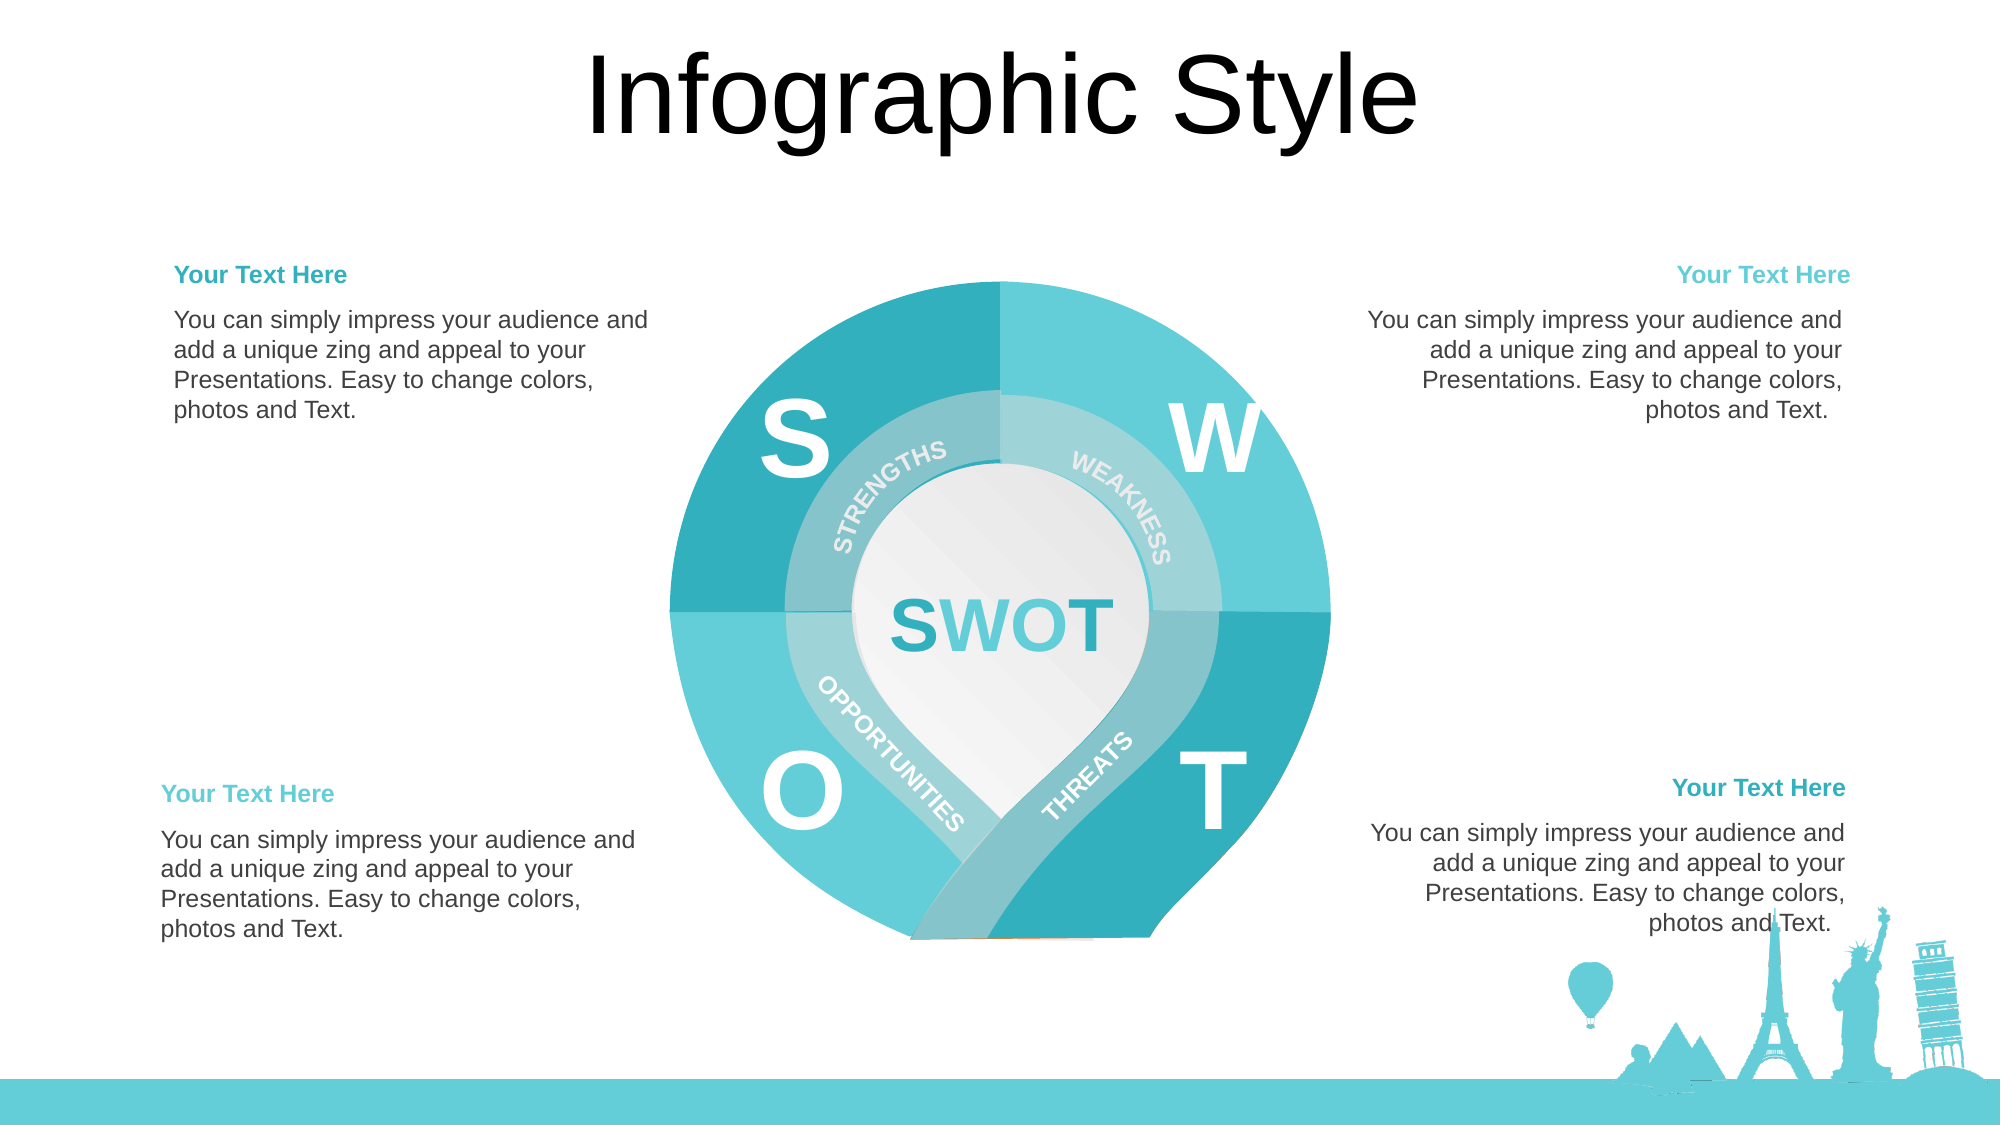

Infographic Style
Your Text Here
You can simply impress your audience and add a unique zing and appeal to your Presentations. Easy to change colors, photos and Text.
Your Text Here
You can simply impress your audience and add a unique zing and appeal to your Presentations. Easy to change colors, photos and Text.

S
W

STRENGTHS

WEAKNESS

SWOT

O
T
THREATS
OPPORTUNITIES
Your Text Here
You can simply impress your audience and add a unique zing and appeal to your Presentations. Easy to change colors, photos and Text.
Your Text Here
You can simply impress your audience and add a unique zing and appeal to your Presentations. Easy to change colors, photos and Text.